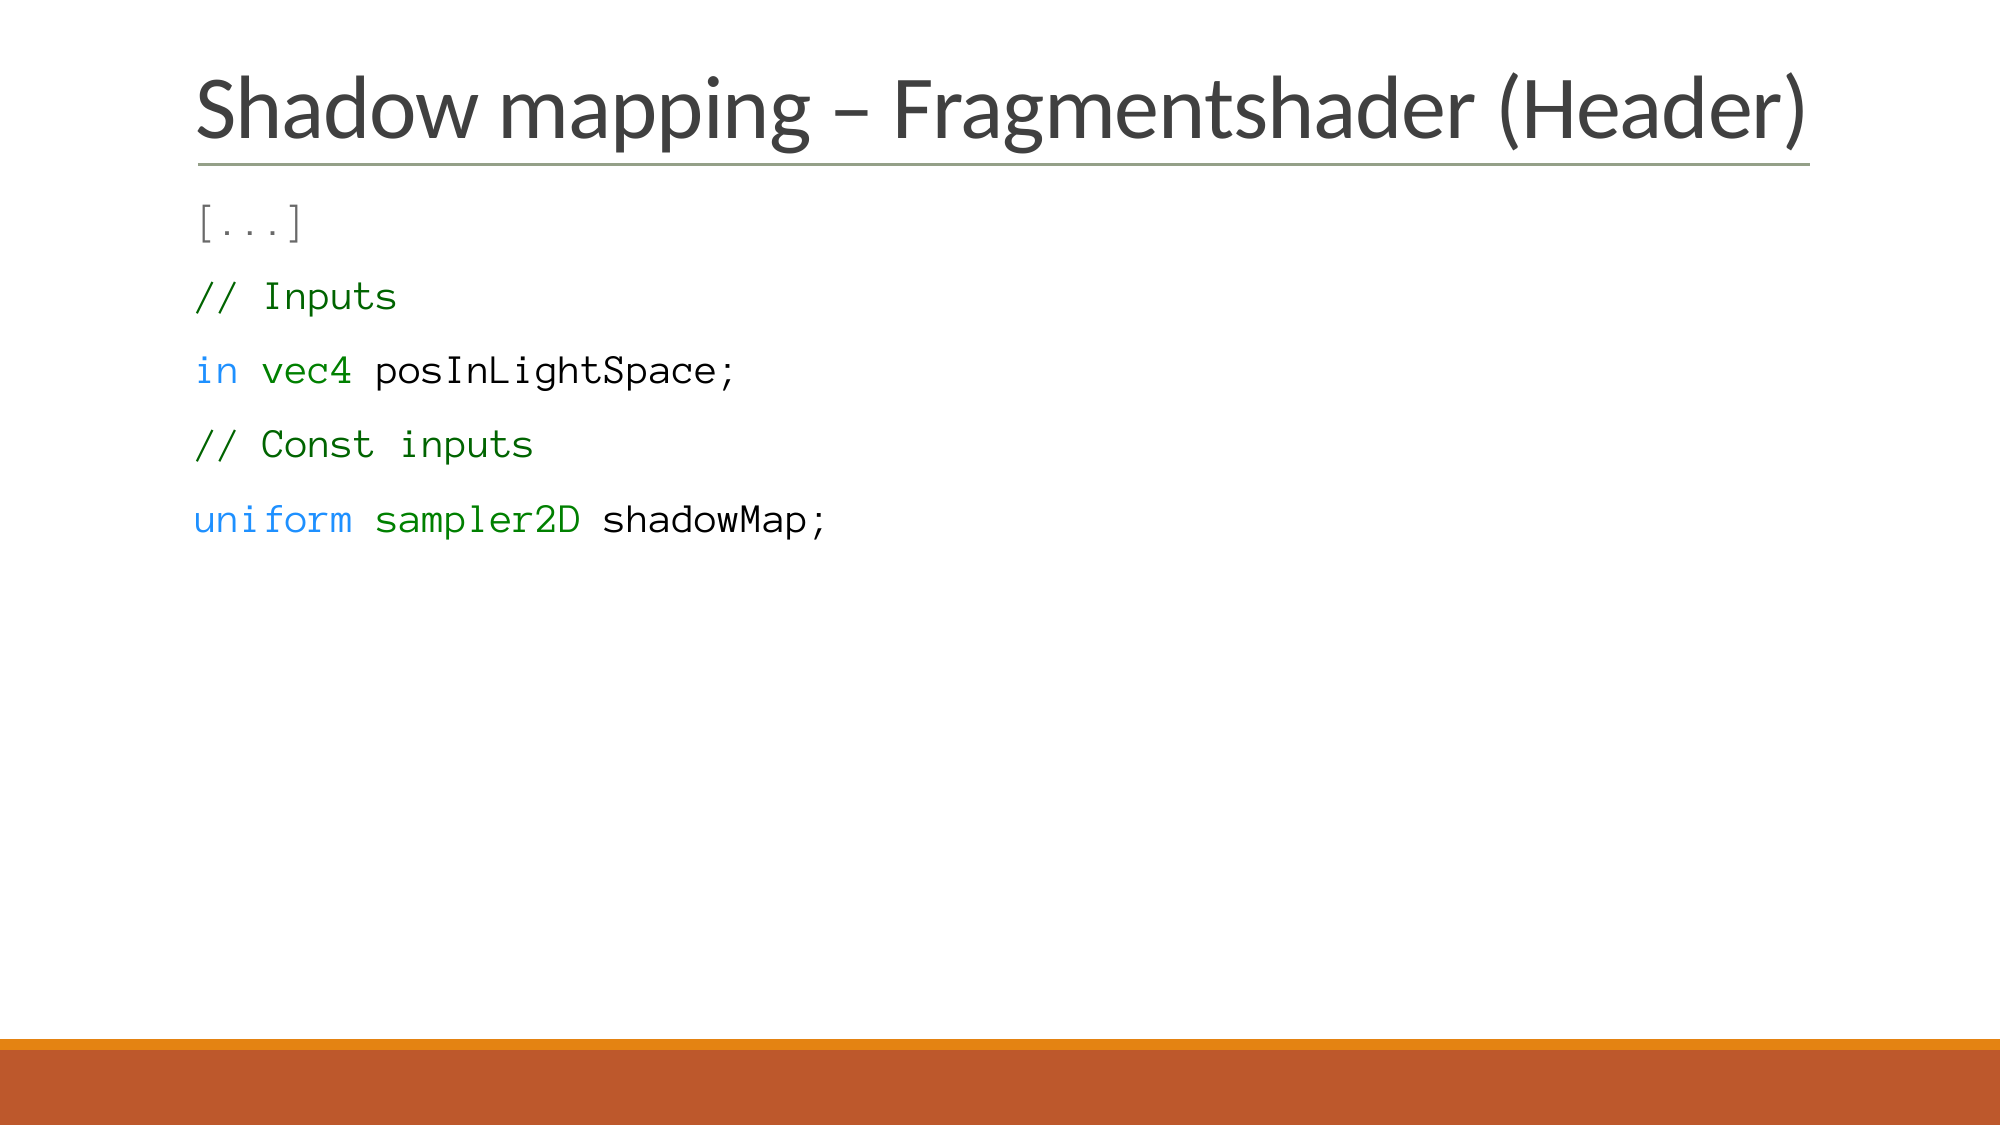

# Shadow mapping – Fragmentshader (Header)
[...]
// Inputs
in vec4 posInLightSpace;
// Const inputs
uniform sampler2D shadowMap;